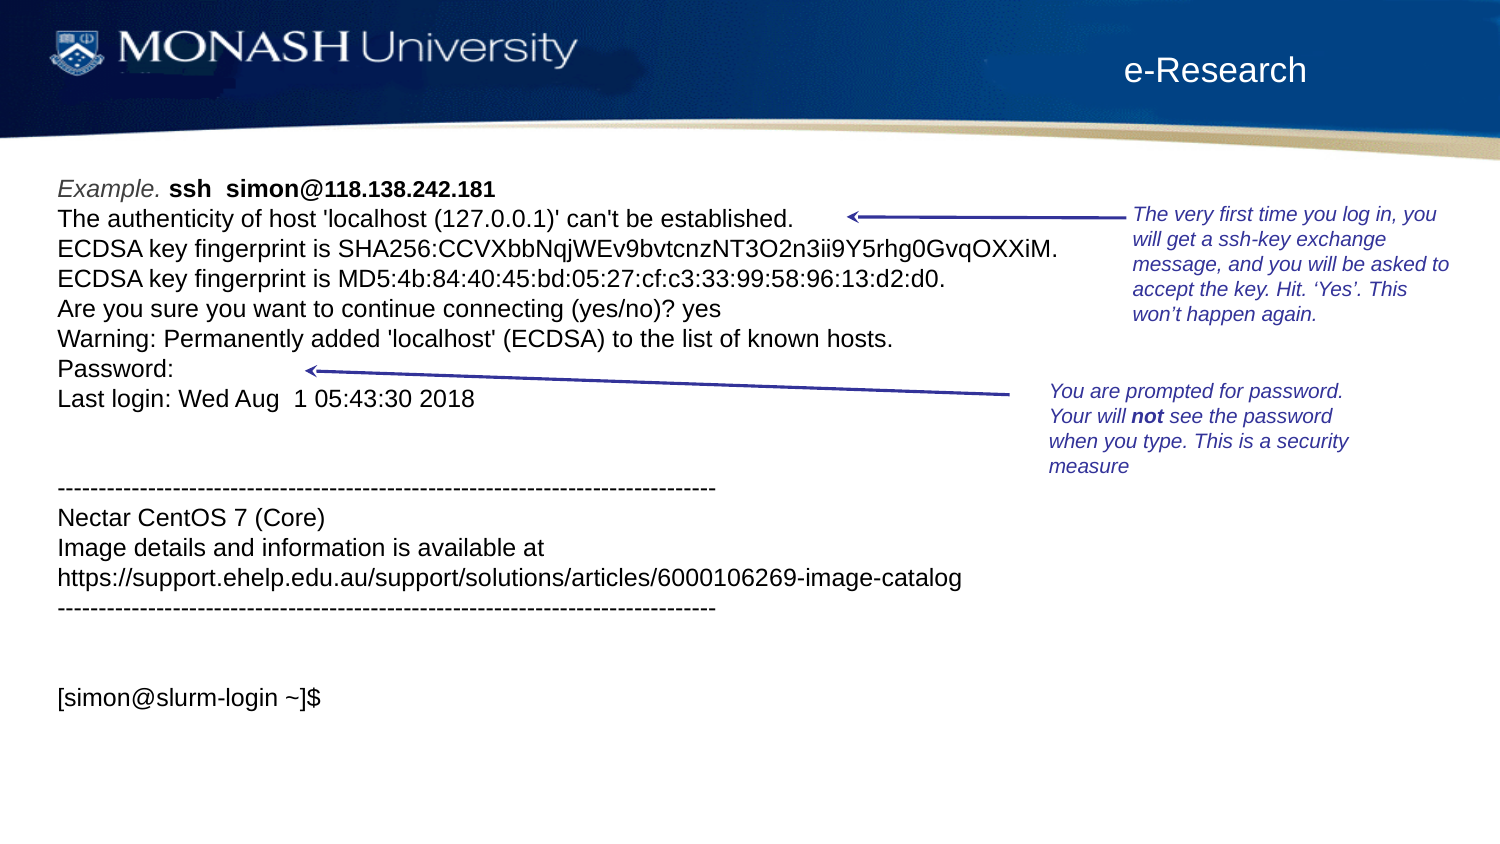

Example. ssh  simon@118.138.242.181
The authenticity of host 'localhost (127.0.0.1)' can't be established.
ECDSA key fingerprint is SHA256:CCVXbbNqjWEv9bvtcnzNT3O2n3ii9Y5rhg0GvqOXXiM.
ECDSA key fingerprint is MD5:4b:84:40:45:bd:05:27:cf:c3:33:99:58:96:13:d2:d0.
Are you sure you want to continue connecting (yes/no)? yes
Warning: Permanently added 'localhost' (ECDSA) to the list of known hosts.
Password:
Last login: Wed Aug  1 05:43:30 2018

--------------------------------------------------------------------------------
Nectar CentOS 7 (Core)
Image details and information is available at
https://support.ehelp.edu.au/support/solutions/articles/6000106269-image-catalog
--------------------------------------------------------------------------------

[simon@slurm-login ~]$
The very first time you log in, you will get a ssh-key exchange message, and you will be asked to accept the key. Hit. ‘Yes’. This won’t happen again.
You are prompted for password. Your will not see the password when you type. This is a security measure